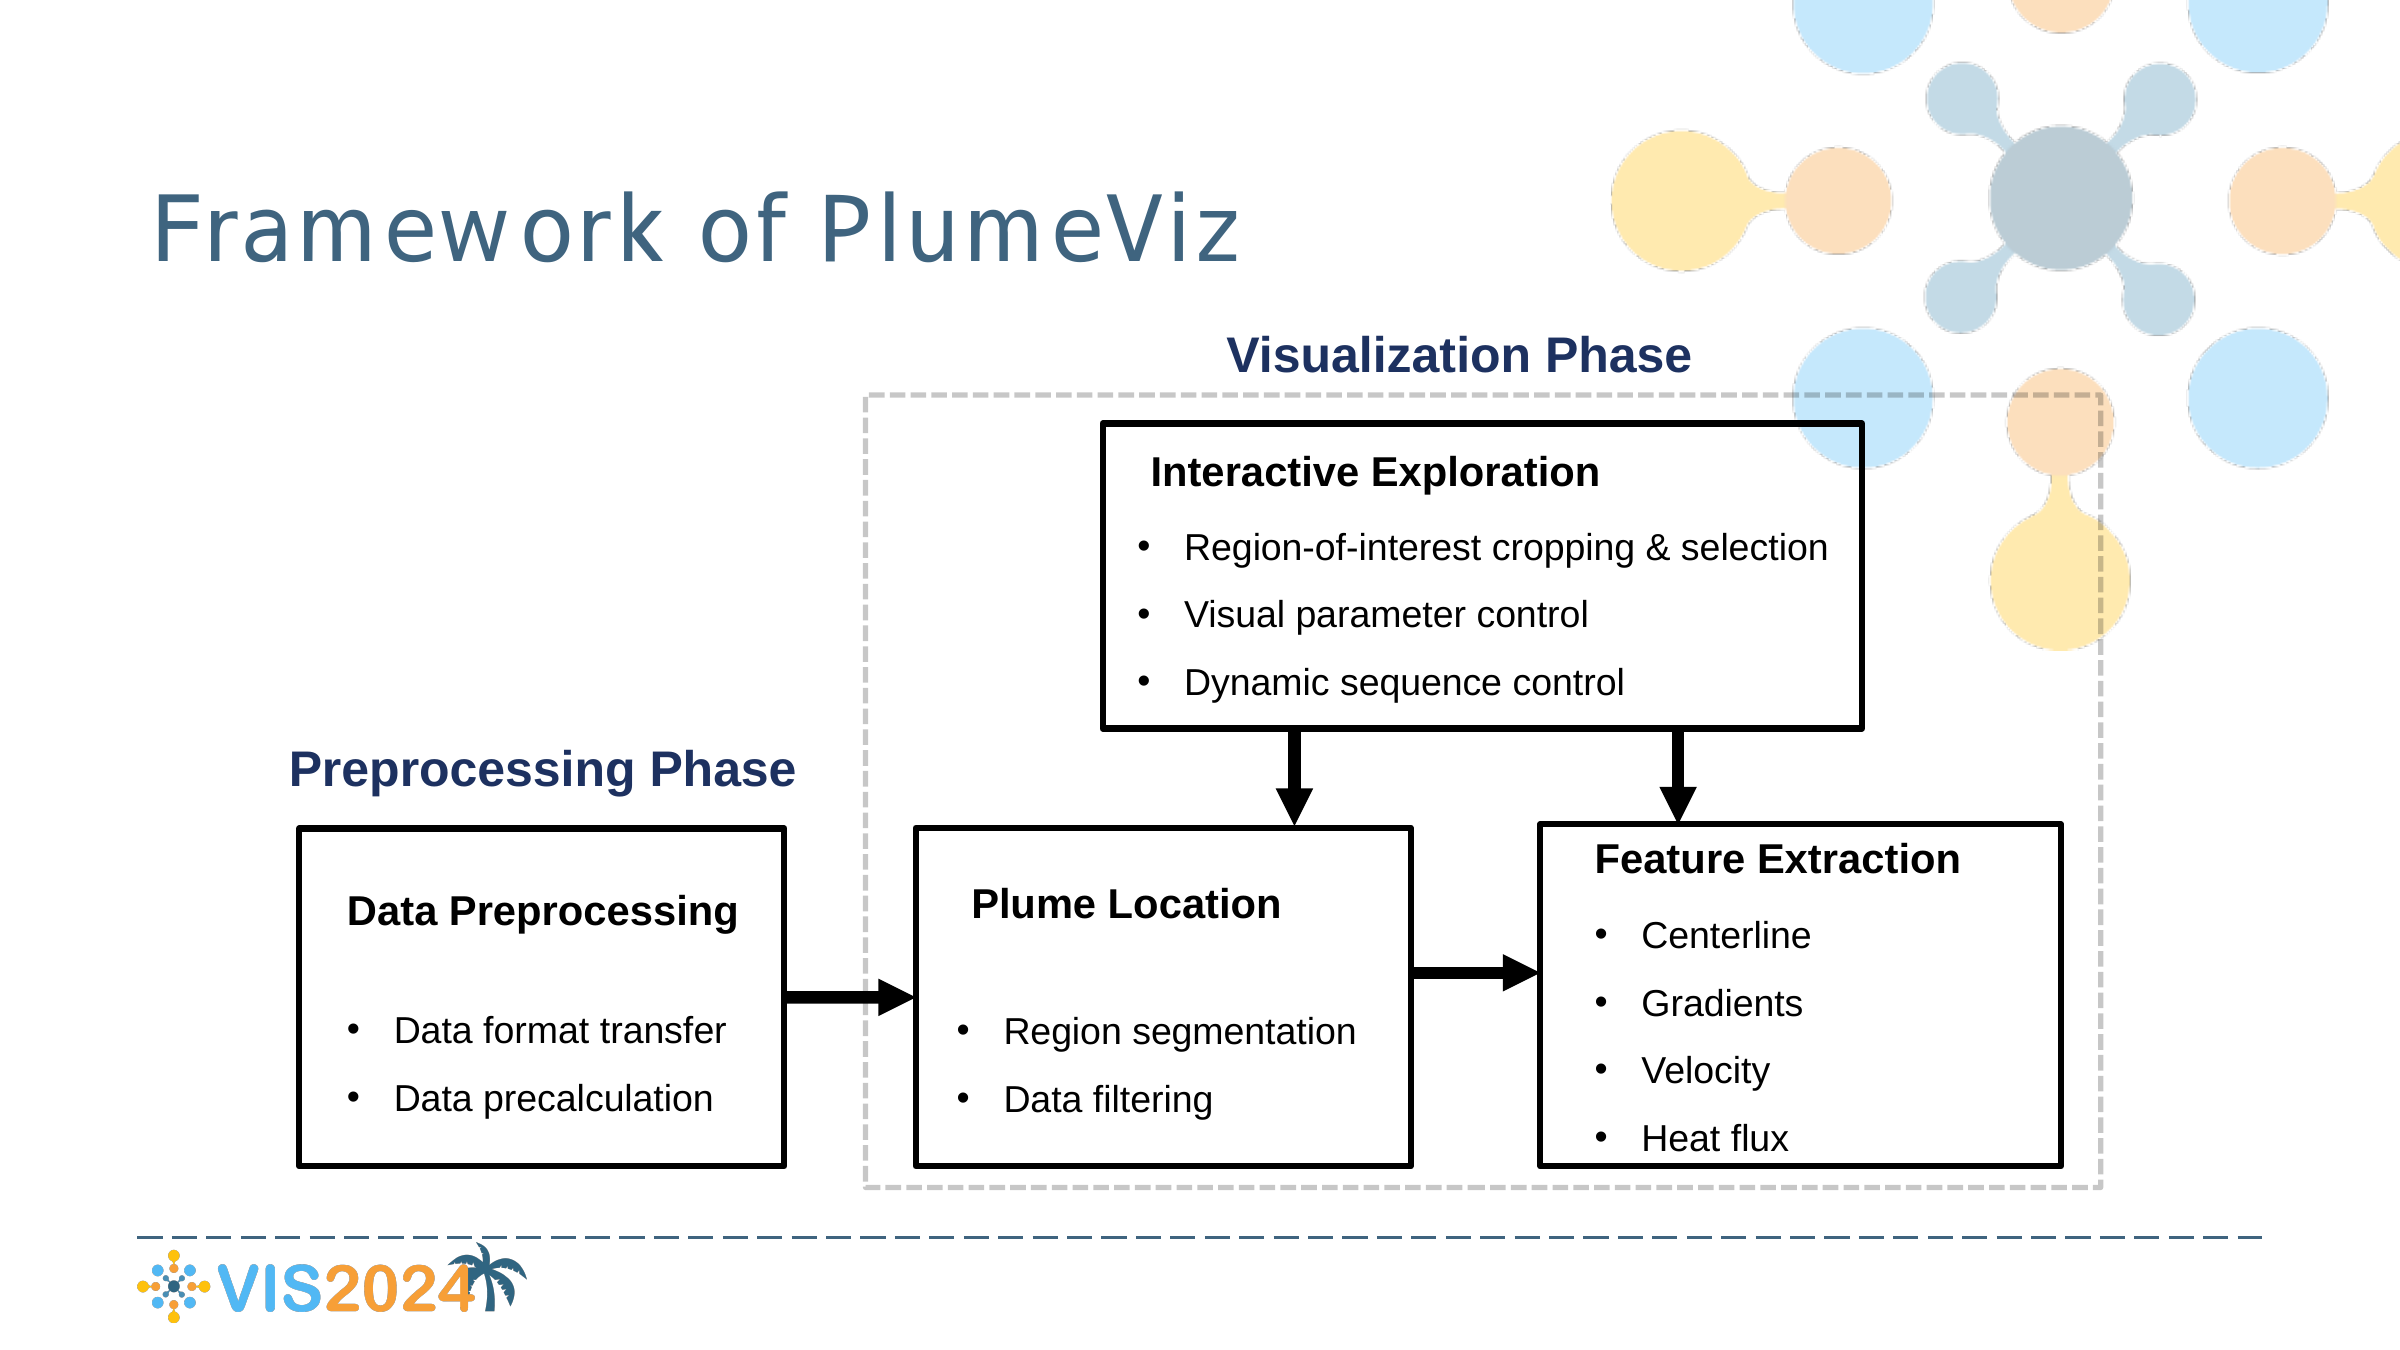

Framework of PlumeViz
Visualization Phase

Interactive Exploration

Region-of-interest cropping & selection
Visual parameter control
Dynamic sequence control

Feature Extraction

Centerline
Gradients
Velocity
Heat flux

Region segmentation
Data filtering
Plume Location

Data Preprocessing

Data format transfer
Data precalculation
Preprocessing Phase